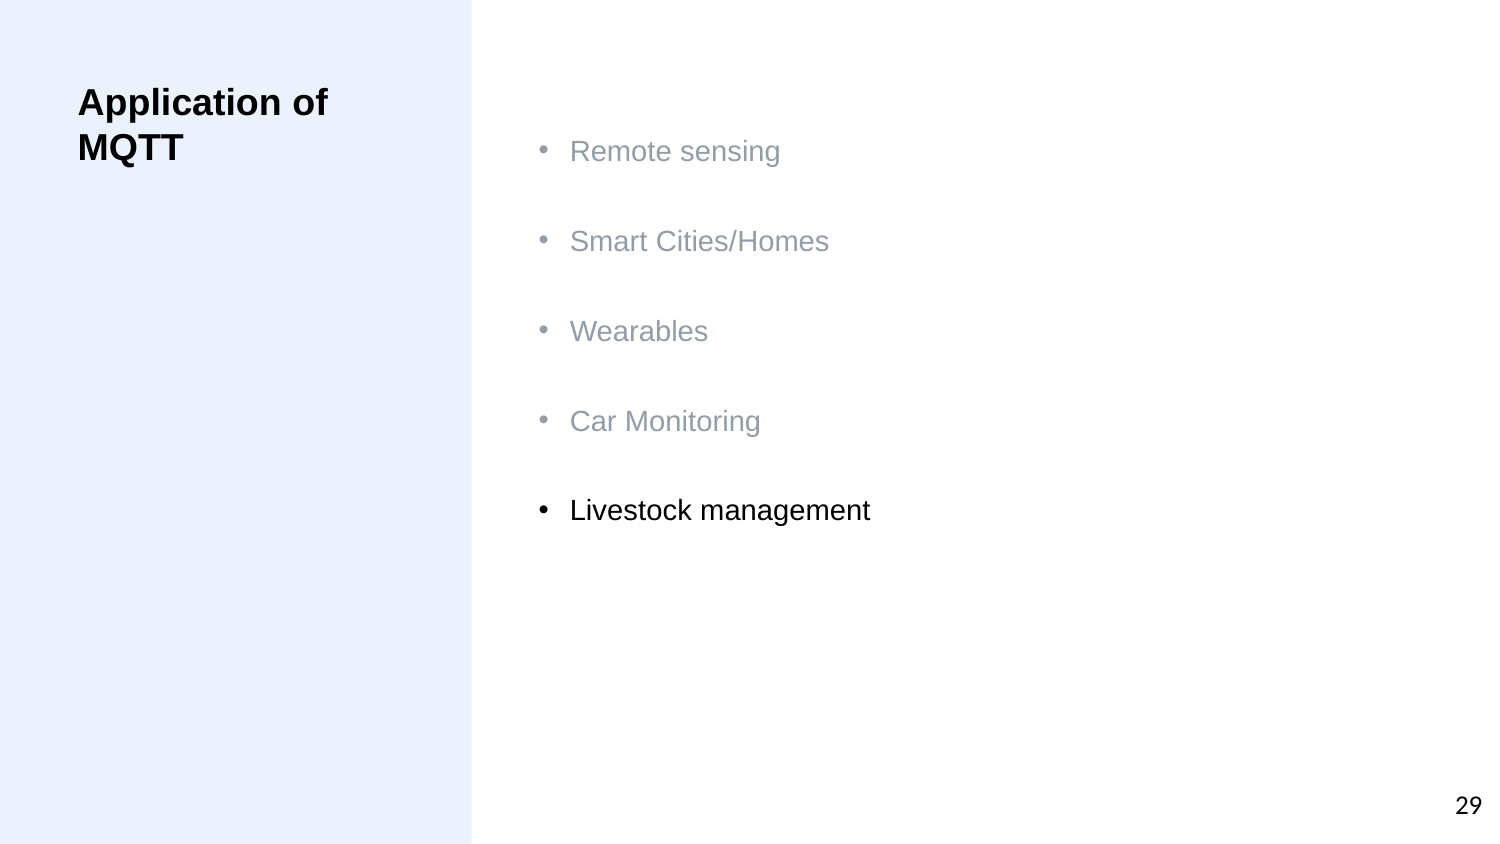

Remote sensing
Smart Cities/Homes
Wearables
Car Monitoring
Livestock management
Application of MQTT
29